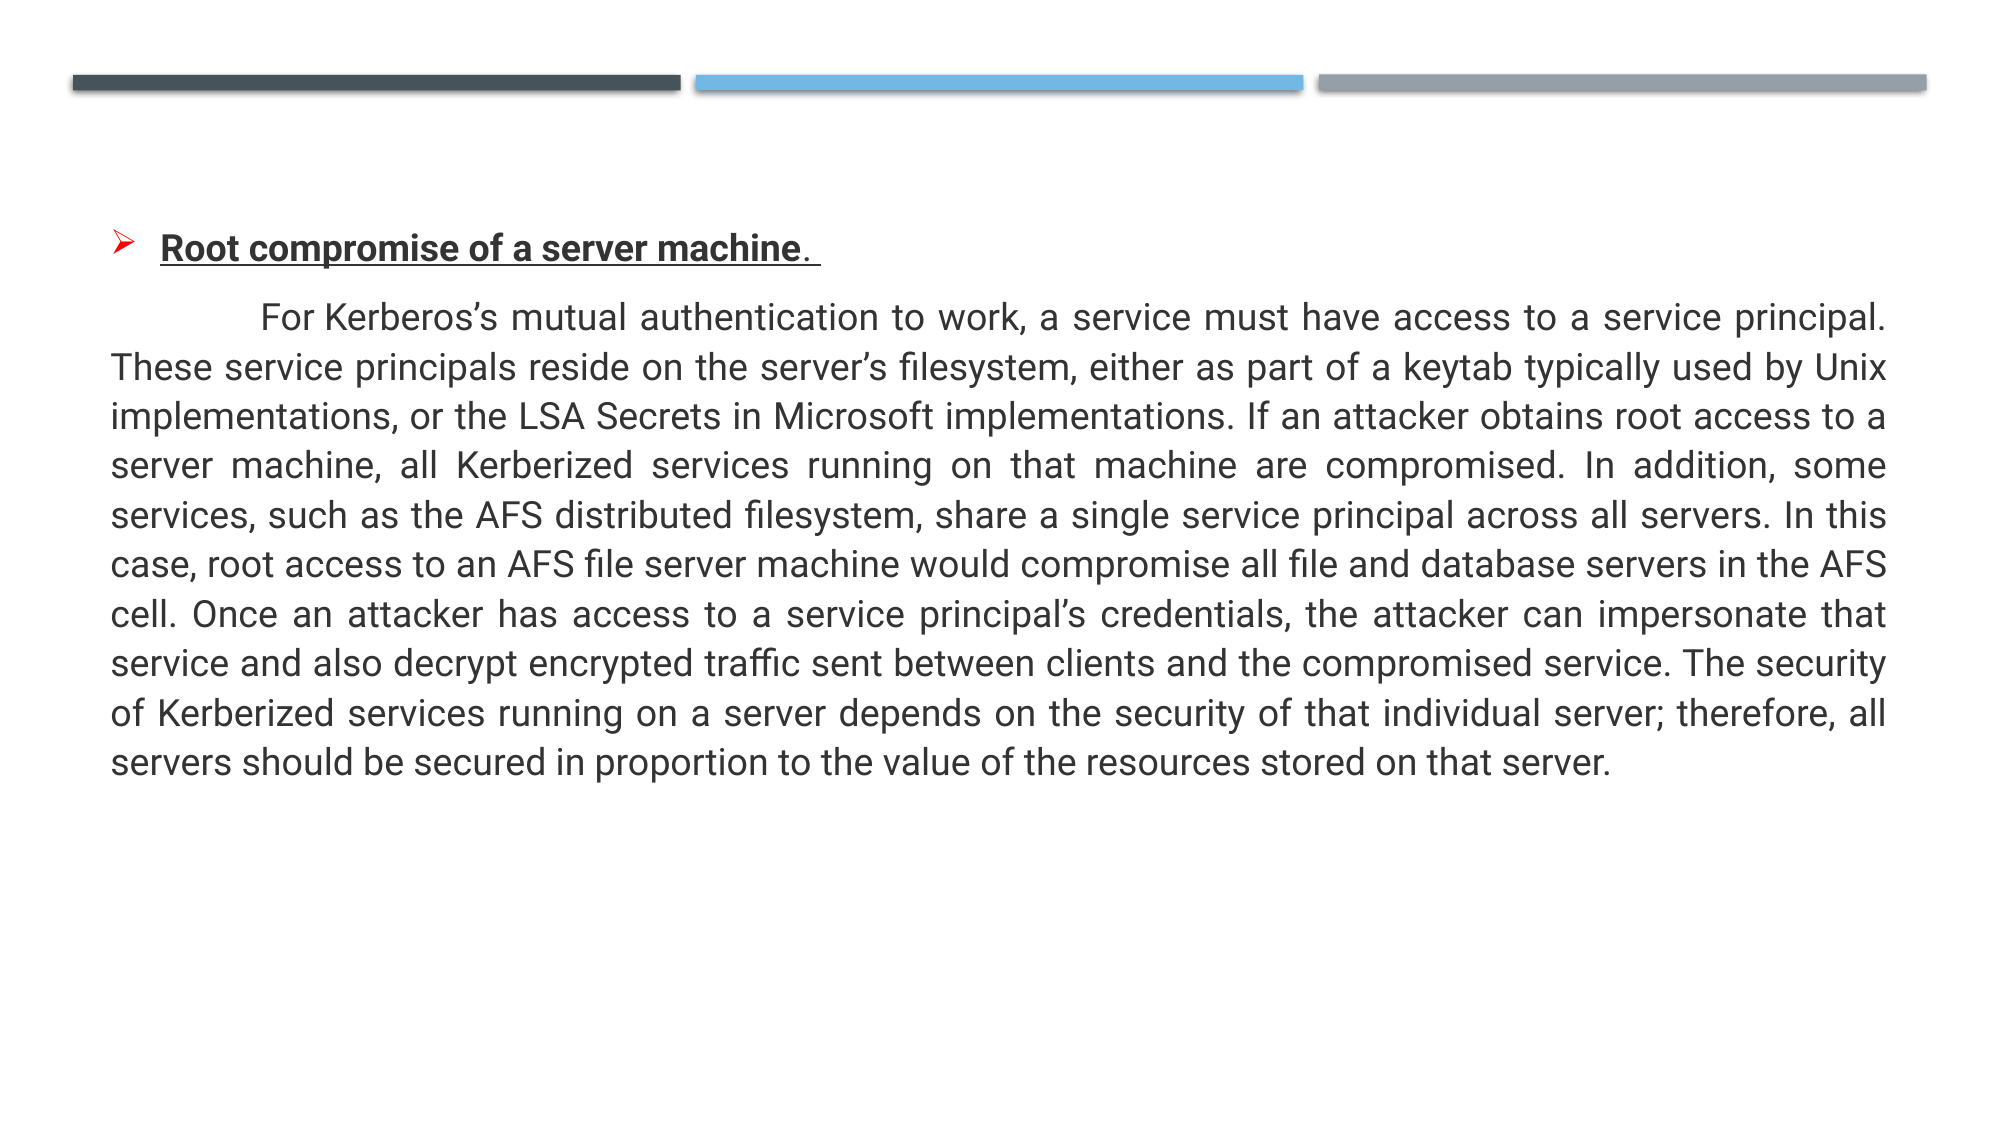

Root compromise of a server machine.
	For Kerberos’s mutual authentication to work, a service must have access to a service principal. These service principals reside on the server’s filesystem, either as part of a keytab typically used by Unix implementations, or the LSA Secrets in Microsoft implementations. If an attacker obtains root access to a server machine, all Kerberized services running on that machine are compromised. In addition, some services, such as the AFS distributed filesystem, share a single service principal across all servers. In this case, root access to an AFS file server machine would compromise all file and database servers in the AFS cell. Once an attacker has access to a service principal’s credentials, the attacker can impersonate that service and also decrypt encrypted traffic sent between clients and the compromised service. The security of Kerberized services running on a server depends on the security of that individual server; therefore, all servers should be secured in proportion to the value of the resources stored on that server.